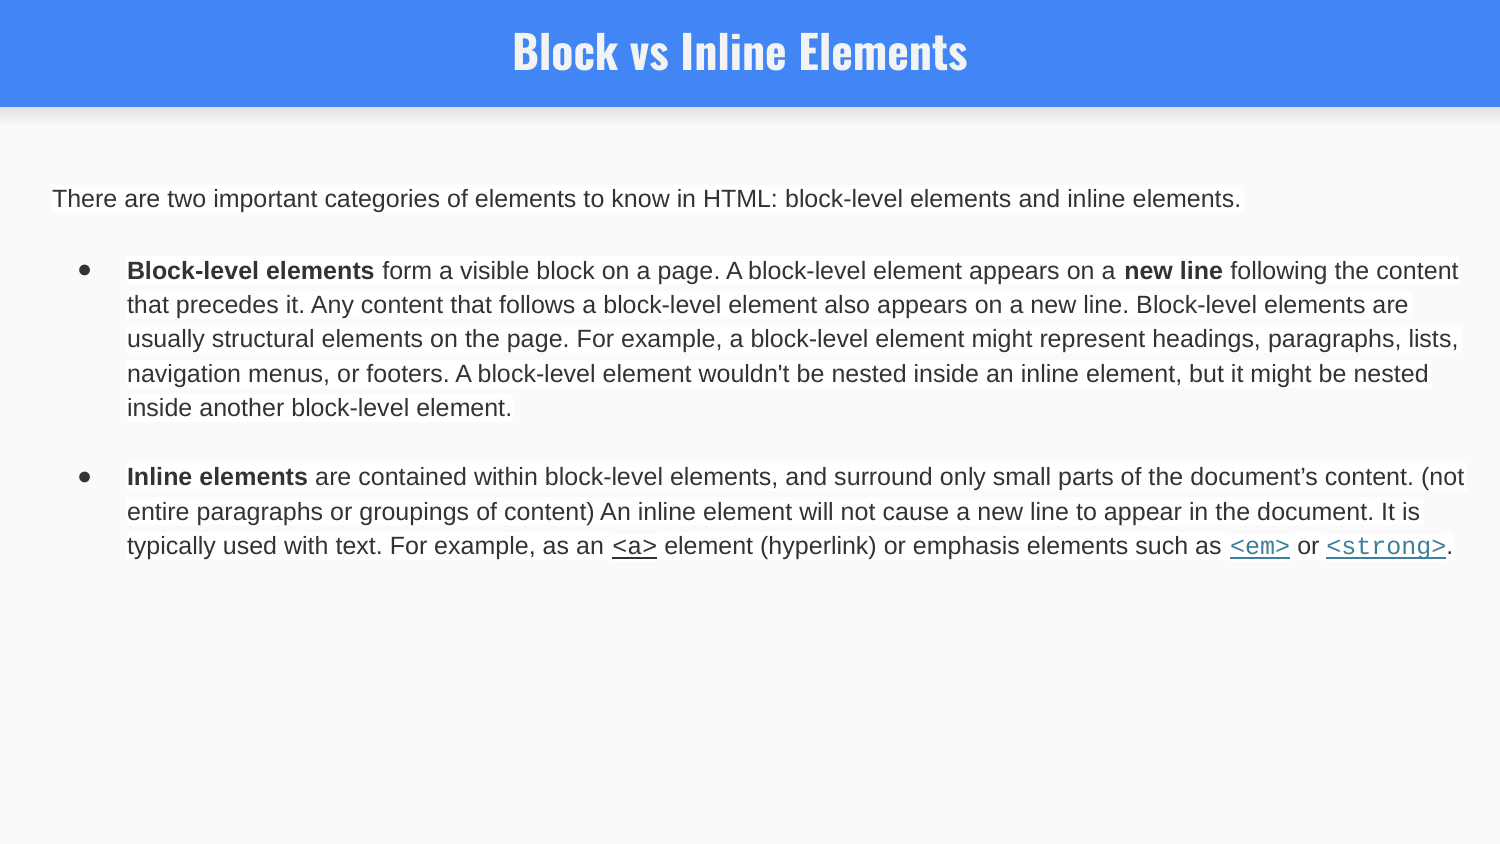

# Block vs Inline Elements
There are two important categories of elements to know in HTML: block-level elements and inline elements.
Block-level elements form a visible block on a page. A block-level element appears on a new line following the content that precedes it. Any content that follows a block-level element also appears on a new line. Block-level elements are usually structural elements on the page. For example, a block-level element might represent headings, paragraphs, lists, navigation menus, or footers. A block-level element wouldn't be nested inside an inline element, but it might be nested inside another block-level element.
Inline elements are contained within block-level elements, and surround only small parts of the document’s content. (not entire paragraphs or groupings of content) An inline element will not cause a new line to appear in the document. It is typically used with text. For example, as an <a> element (hyperlink) or emphasis elements such as <em> or <strong>.